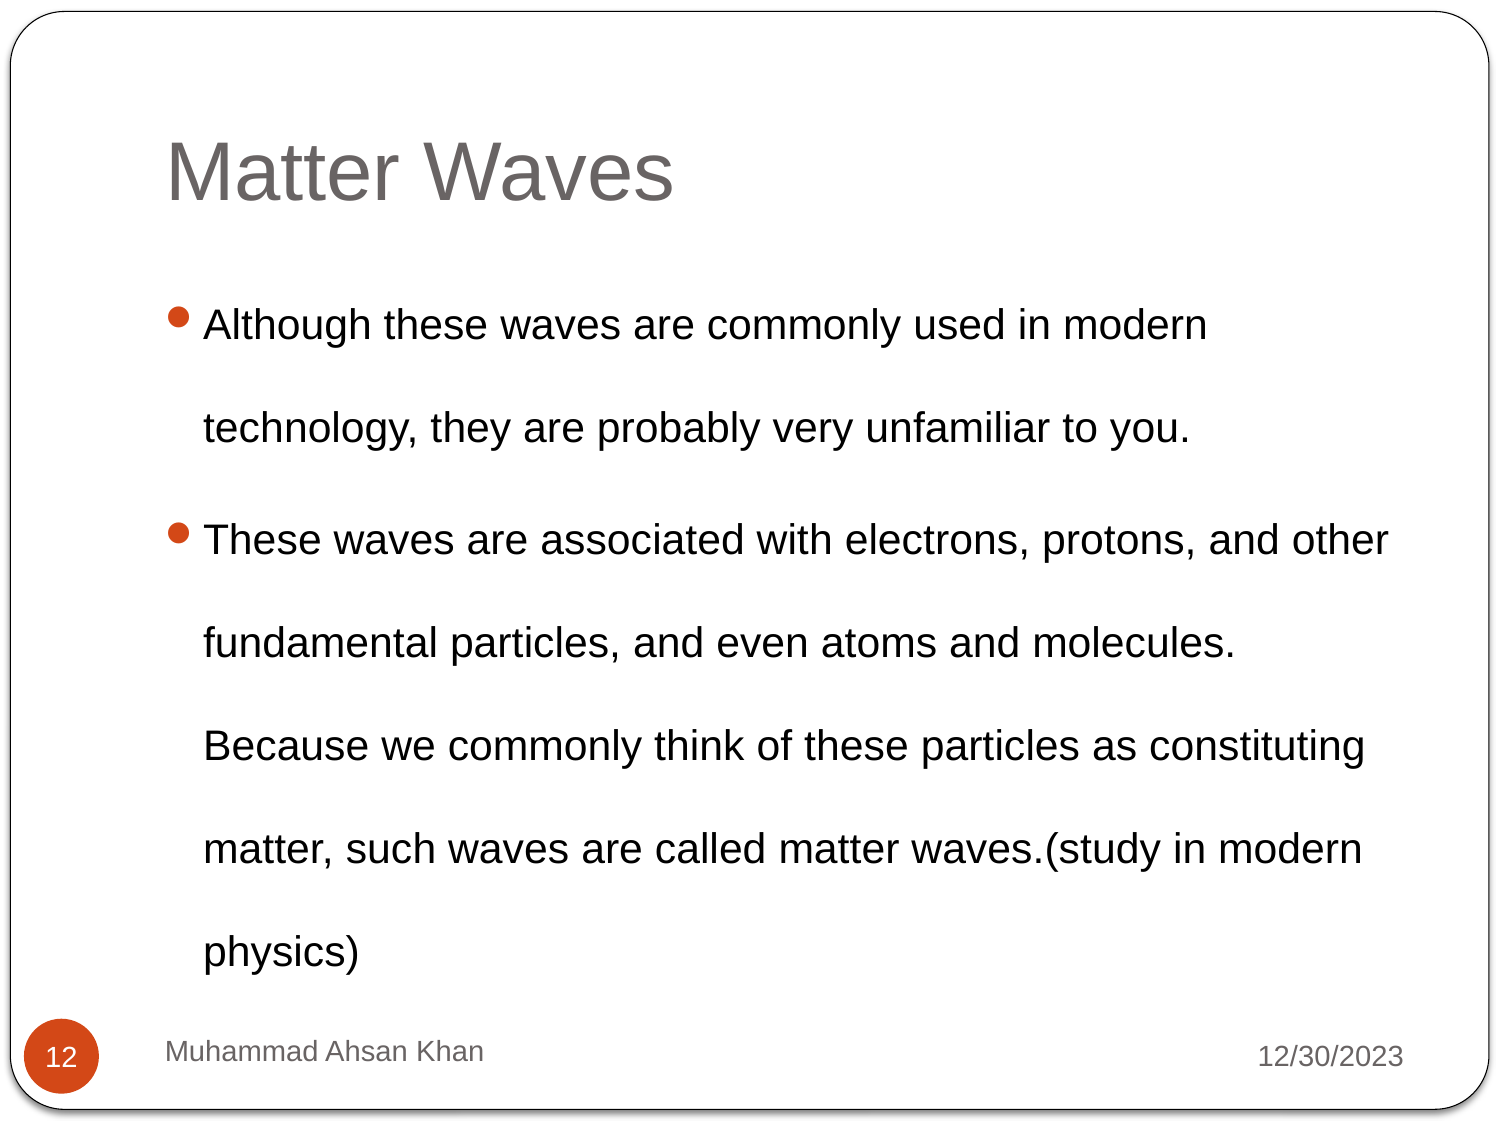

# Matter Waves
Although these waves are commonly used in modern technology, they are probably very unfamiliar to you.
These waves are associated with electrons, protons, and other fundamental particles, and even atoms and molecules. Because we commonly think of these particles as constituting matter, such waves are called matter waves.(study in modern physics)
Muhammad Ahsan Khan
12/30/2023
12